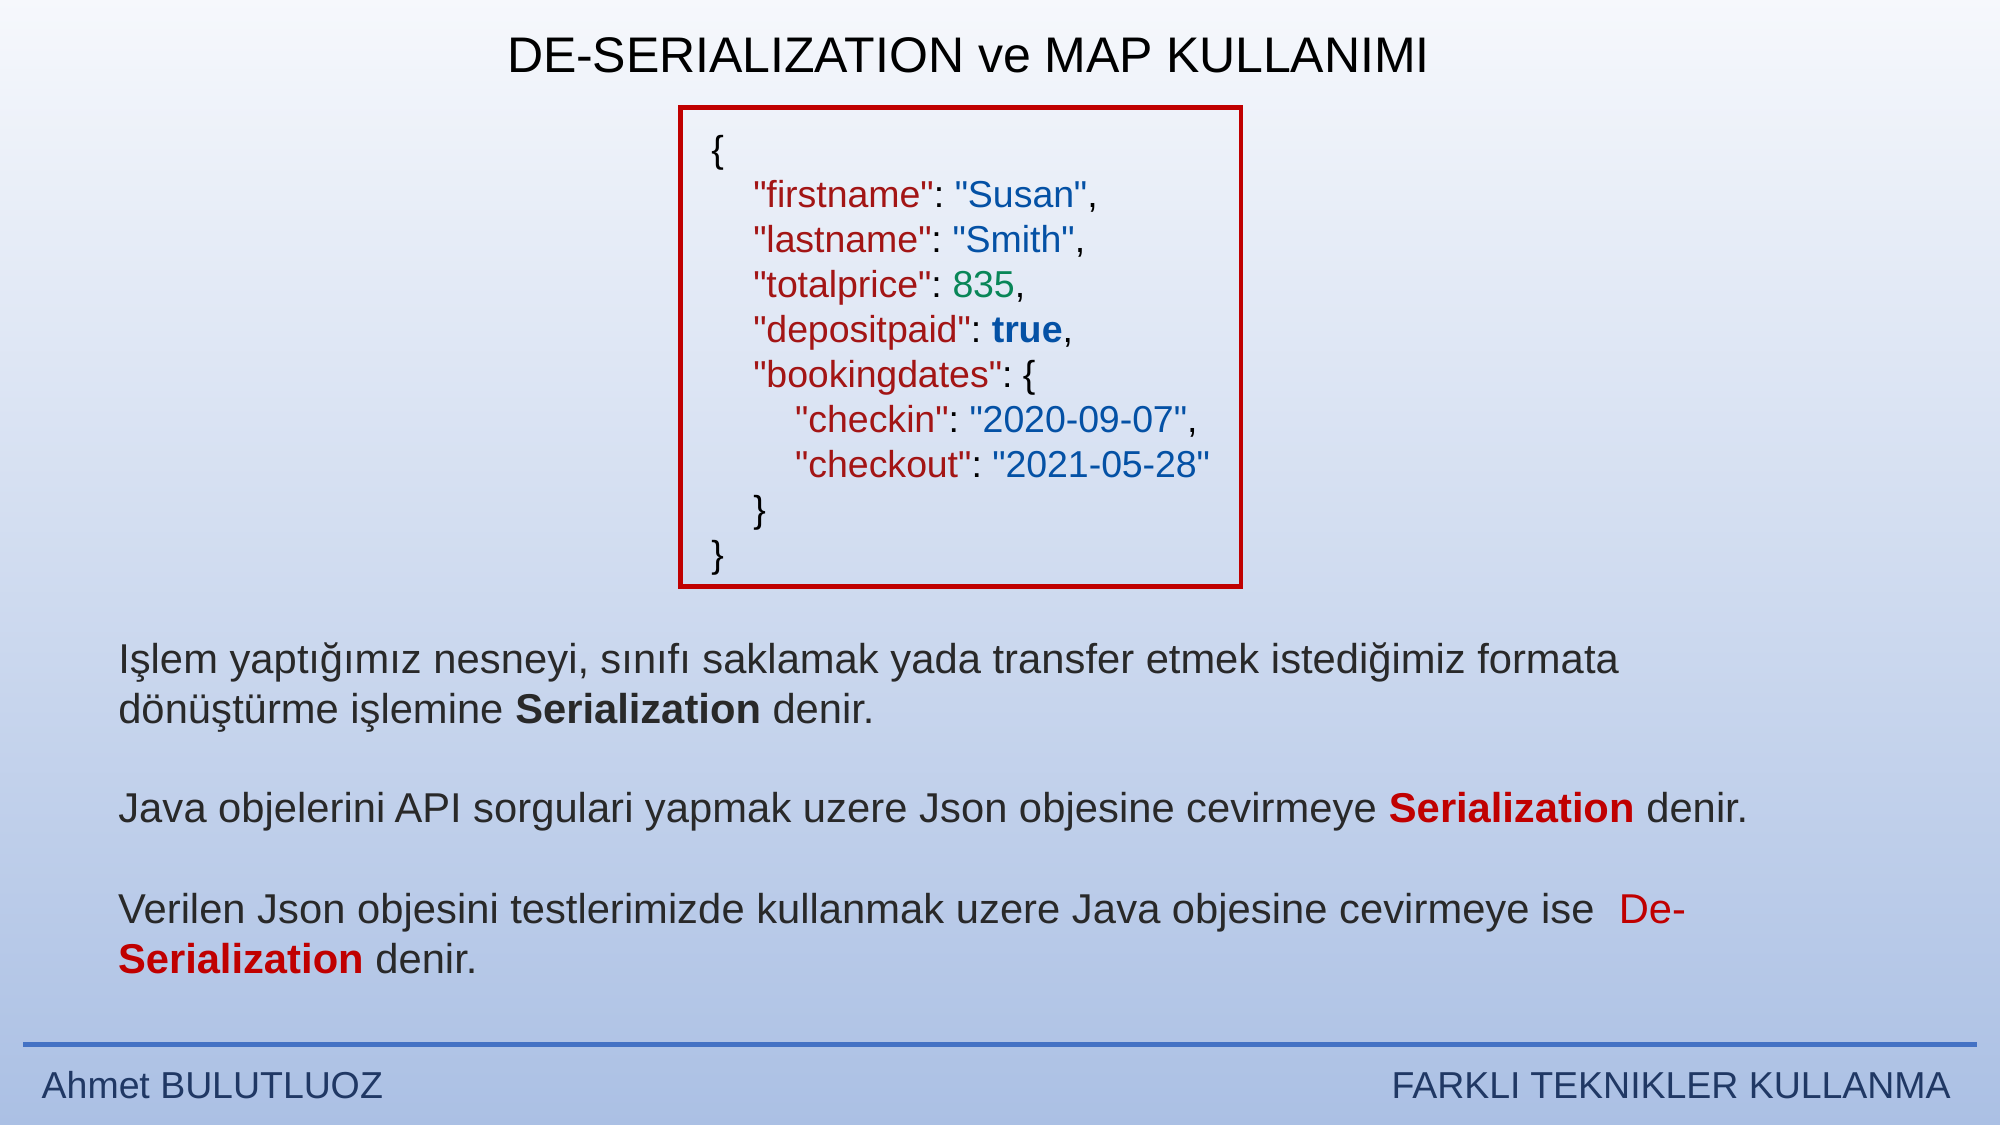

DE-SERIALIZATION ve MAP KULLANIMI

{
    "firstname": "Susan",
    "lastname": "Smith",
    "totalprice": 835,
    "depositpaid": true,
    "bookingdates": {
        "checkin": "2020-09-07",
        "checkout": "2021-05-28"
    }
}
Işlem yaptığımız nesneyi, sınıfı saklamak yada transfer etmek istediğimiz formata dönüştürme işlemine Serialization denir.
Java objelerini API sorgulari yapmak uzere Json objesine cevirmeye Serialization denir.
Verilen Json objesini testlerimizde kullanmak uzere Java objesine cevirmeye ise  De-Serialization denir.
Ahmet BULUTLUOZ                                                                                    	FARKLI TEKNIKLER KULLANMA